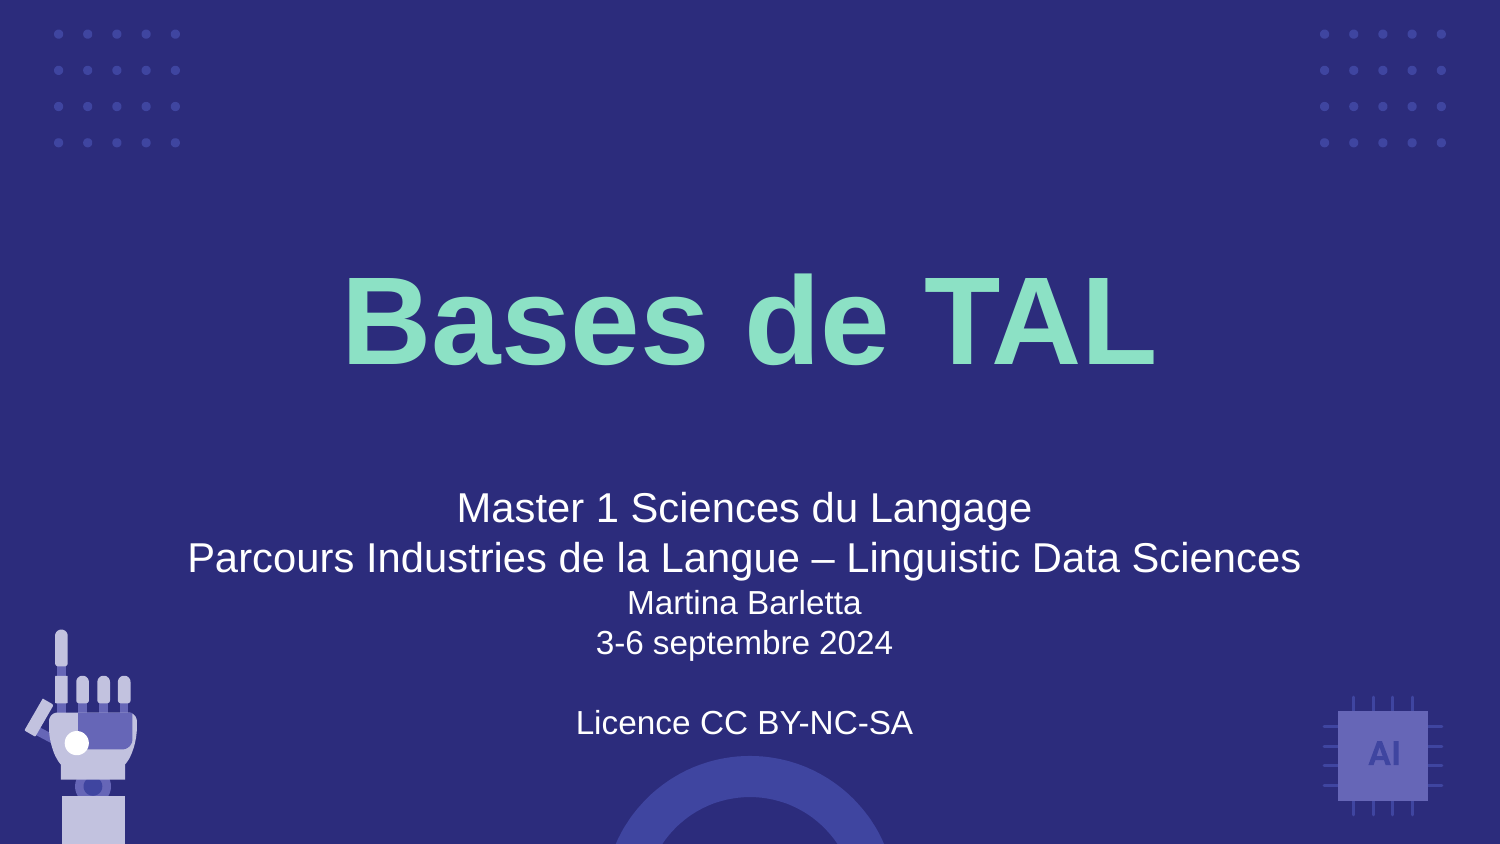

# Bases de TAL

Master 1 Sciences du Langage
Parcours Industries de la Langue – Linguistic Data Sciences
Martina Barletta
3-6 septembre 2024

Licence CC BY-NC-SA